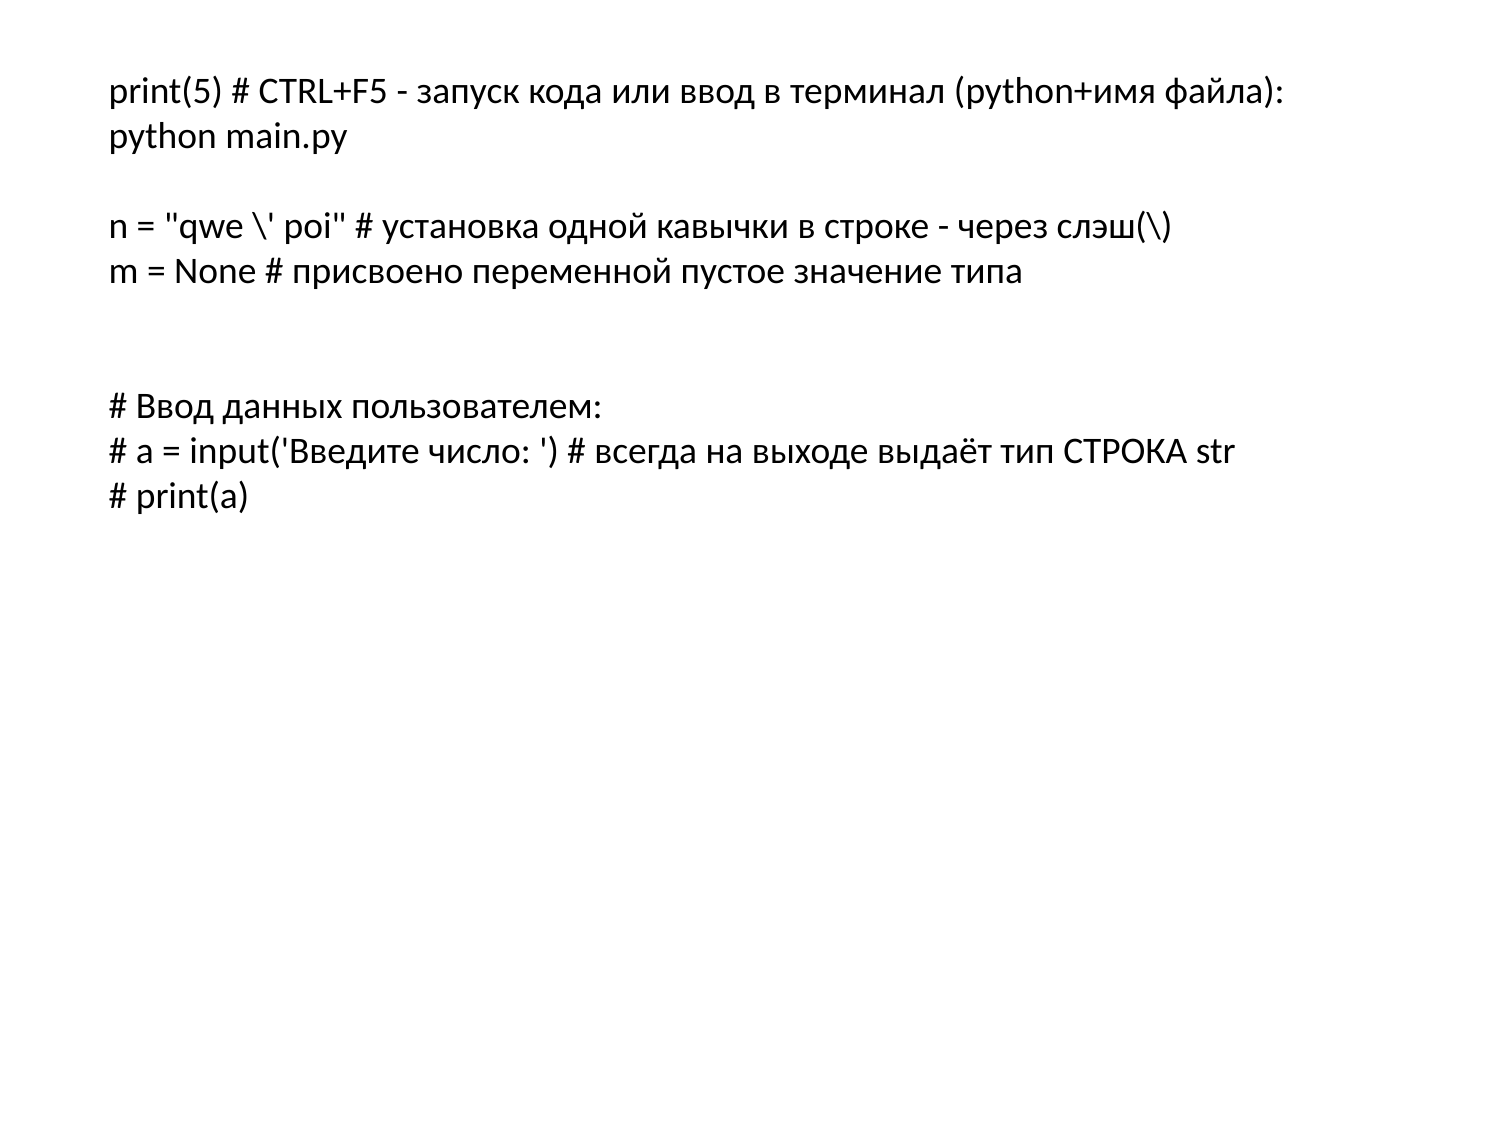

print(5) # CTRL+F5 - запуск кода или ввод в терминал (python+имя файла): python main.py

n = "qwe \' poi" # установка одной кавычки в строке - через слэш(\)
m = None # присвоено переменной пустое значение типа

# Ввод данных пользователем:
# a = input('Введите число: ') # всегда на выходе выдаёт тип СТРОКА str
# print(a)